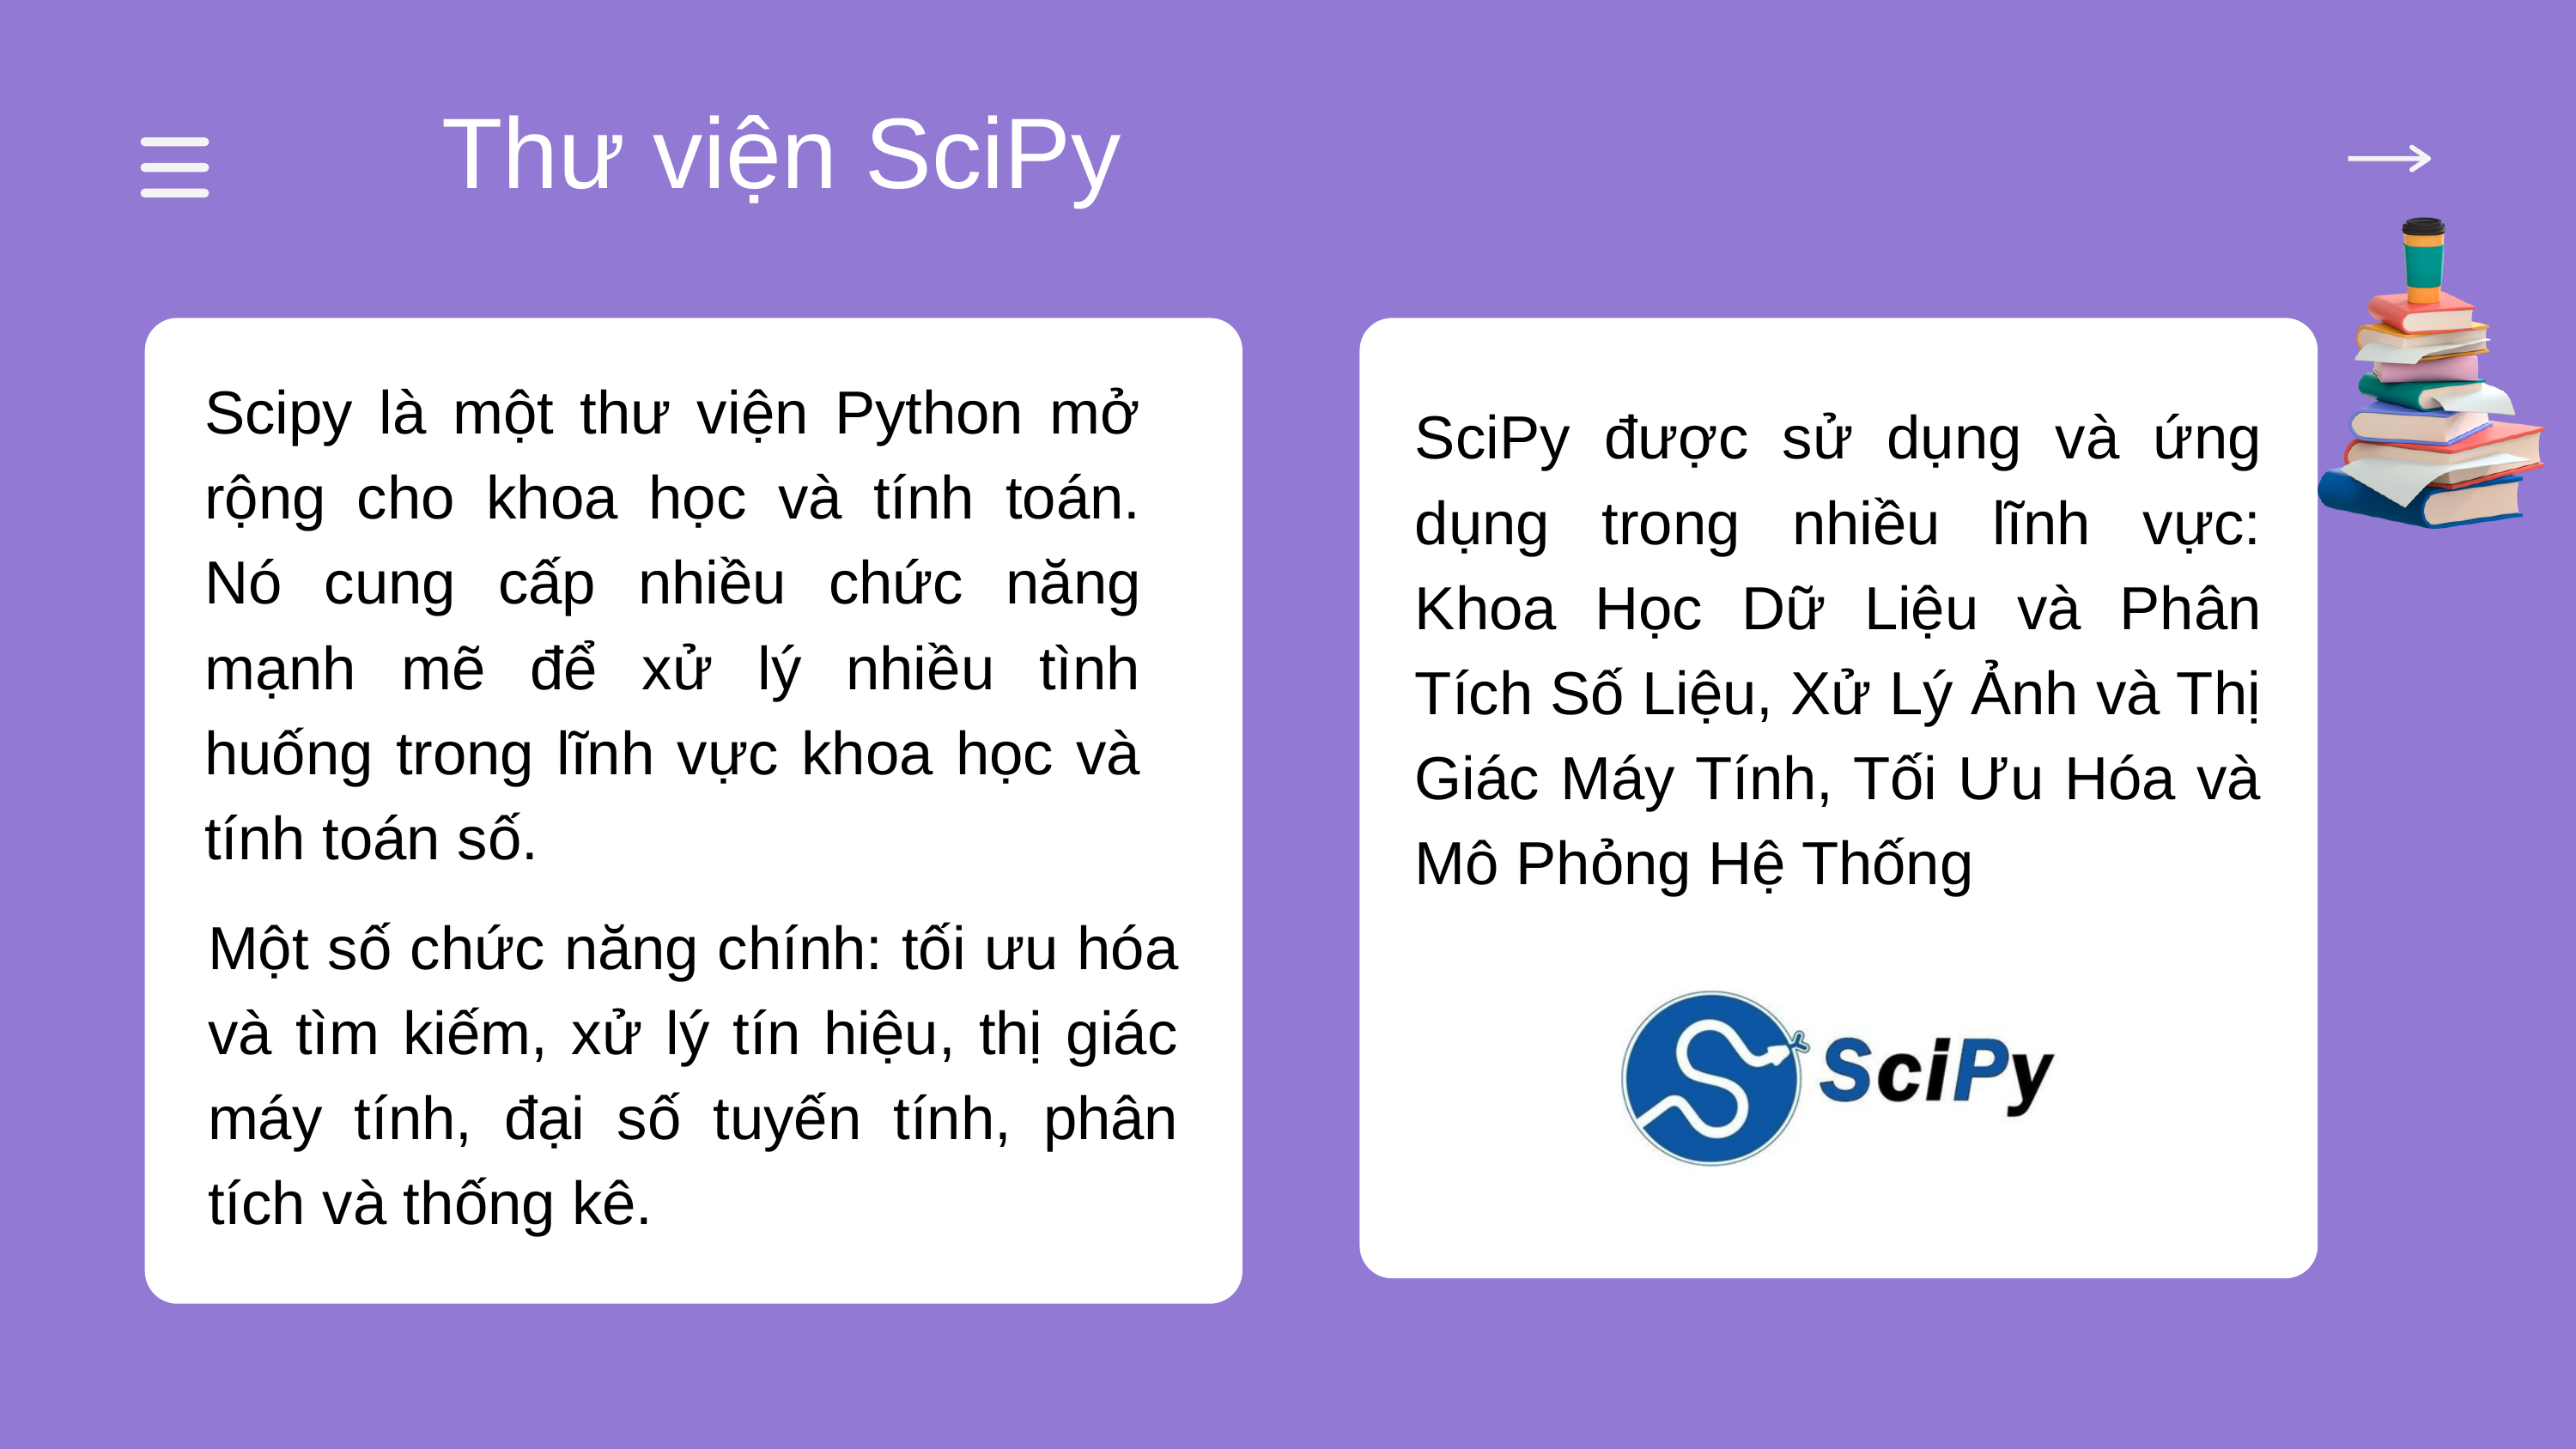

Thư viện SciPy

Scipy là một thư viện Python mở rộng cho khoa học và tính toán. Nó cung cấp nhiều chức năng mạnh mẽ để xử lý nhiều tình huống trong lĩnh vực khoa học và tính toán số.
SciPy được sử dụng và ứng dụng trong nhiều lĩnh vực: Khoa Học Dữ Liệu và Phân Tích Số Liệu, Xử Lý Ảnh và Thị Giác Máy Tính, Tối Ưu Hóa và Mô Phỏng Hệ Thống
Một số chức năng chính: tối ưu hóa và tìm kiếm, xử lý tín hiệu, thị giác máy tính, đại số tuyến tính, phân tích và thống kê.